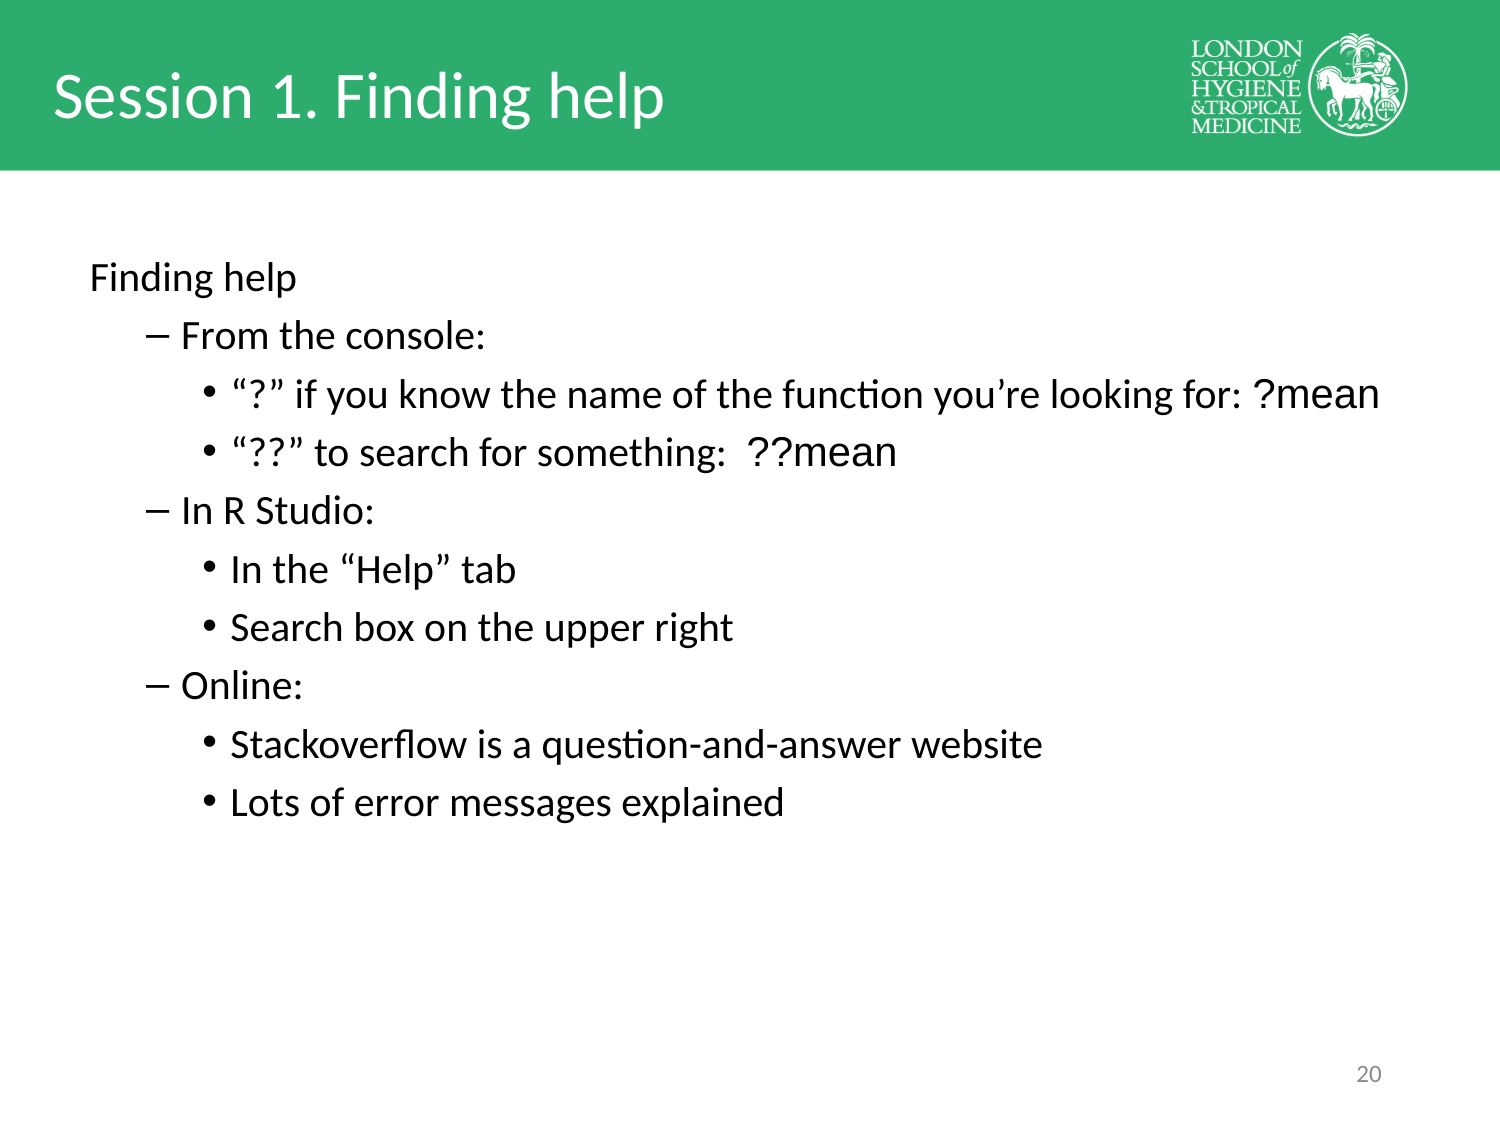

Session 1. Finding help
Finding help
From the console:
“?” if you know the name of the function you’re looking for: ?mean
“??” to search for something:  ??mean
In R Studio:
In the “Help” tab
Search box on the upper right
Online:
Stackoverflow is a question-and-answer website
Lots of error messages explained
20